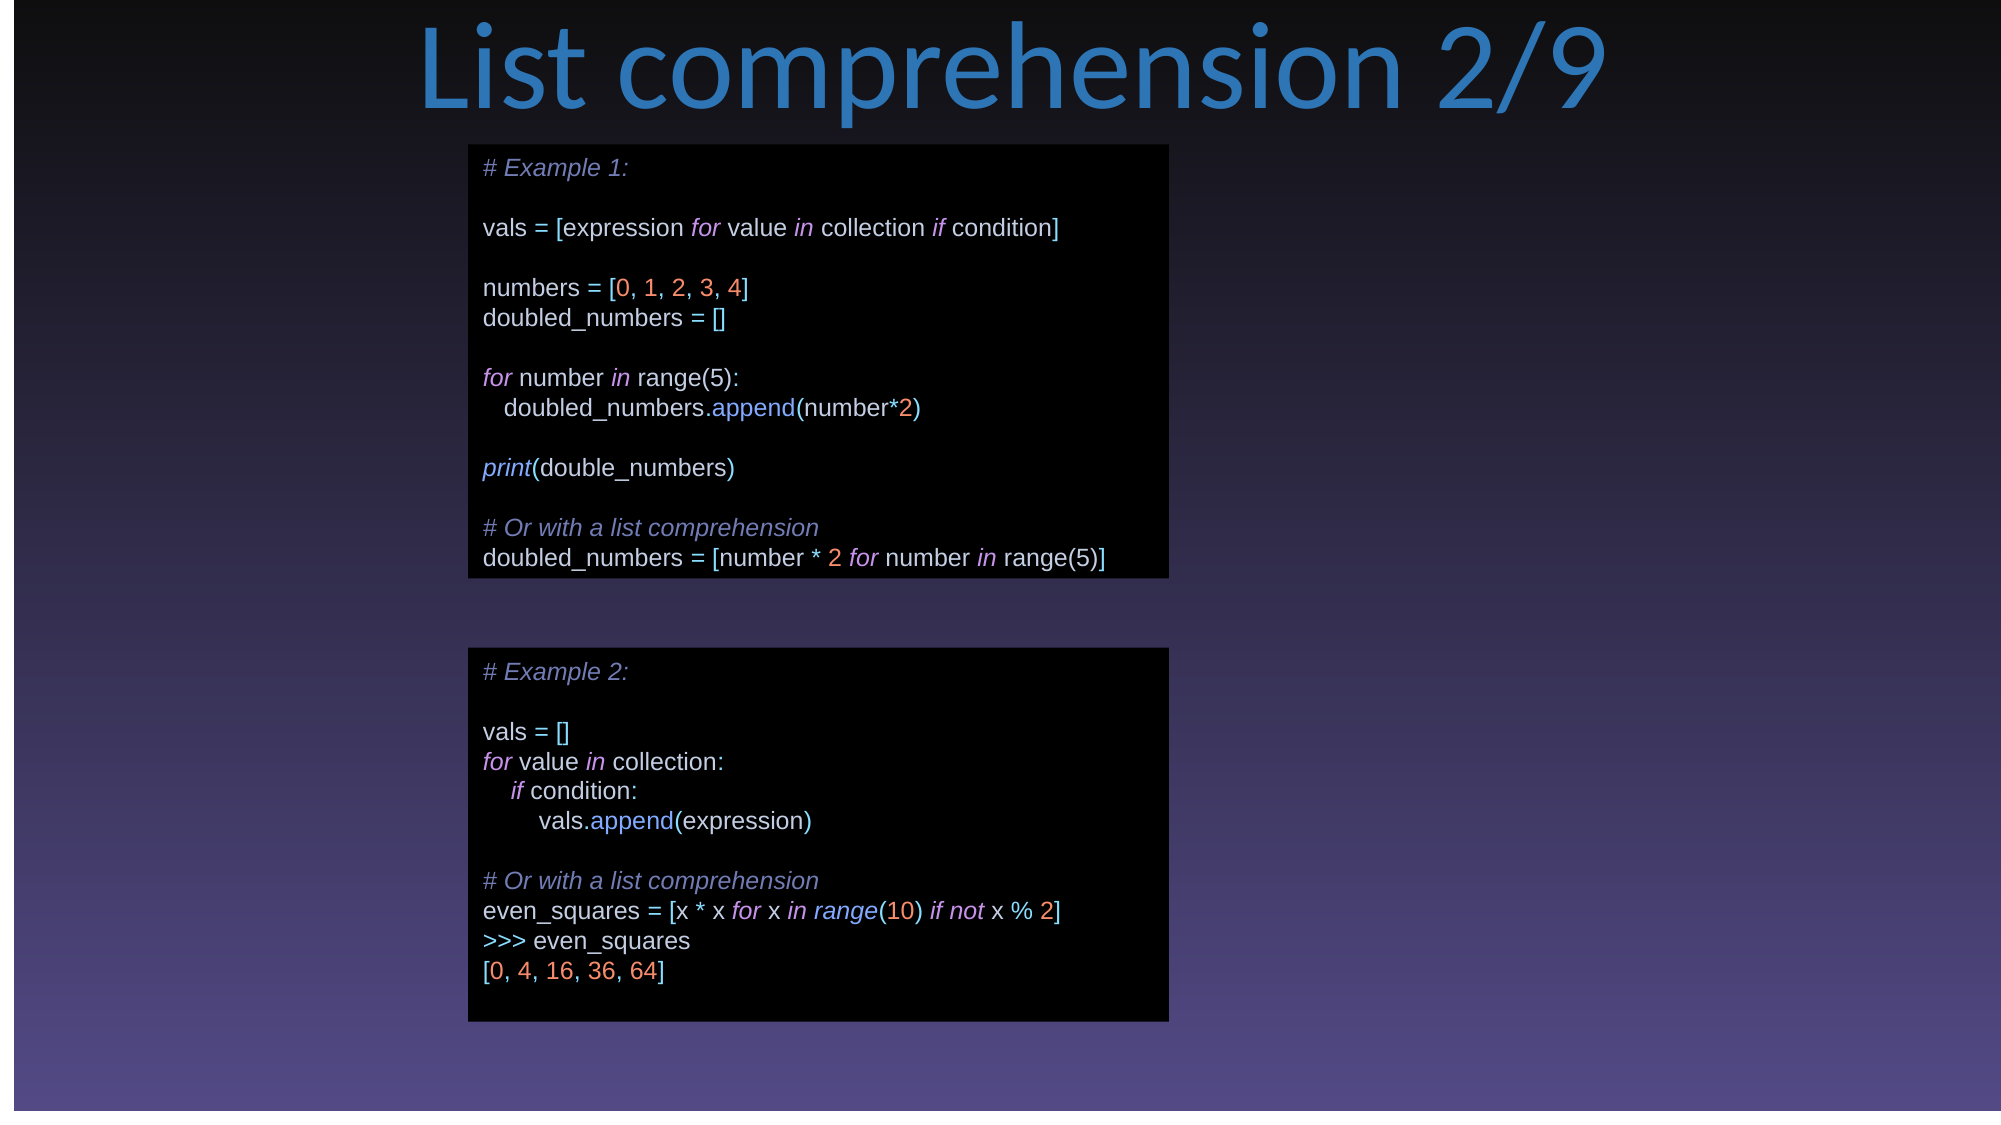

# List comprehension 2/9

# Example 1: vals = [expression for value in collection if condition] numbers = [0, 1, 2, 3, 4] doubled_numbers = [] for number in range(5): doubled_numbers.append(number*2) print(double_numbers) # Or with a list comprehension doubled_numbers = [number * 2 for number in range(5)]
# Example 2: vals = [] for value in collection: if condition: vals.append(expression)
# Or with a list comprehension
even_squares = [x * x for x in range(10) if not x % 2]
>>> even_squares
[0, 4, 16, 36, 64]

263